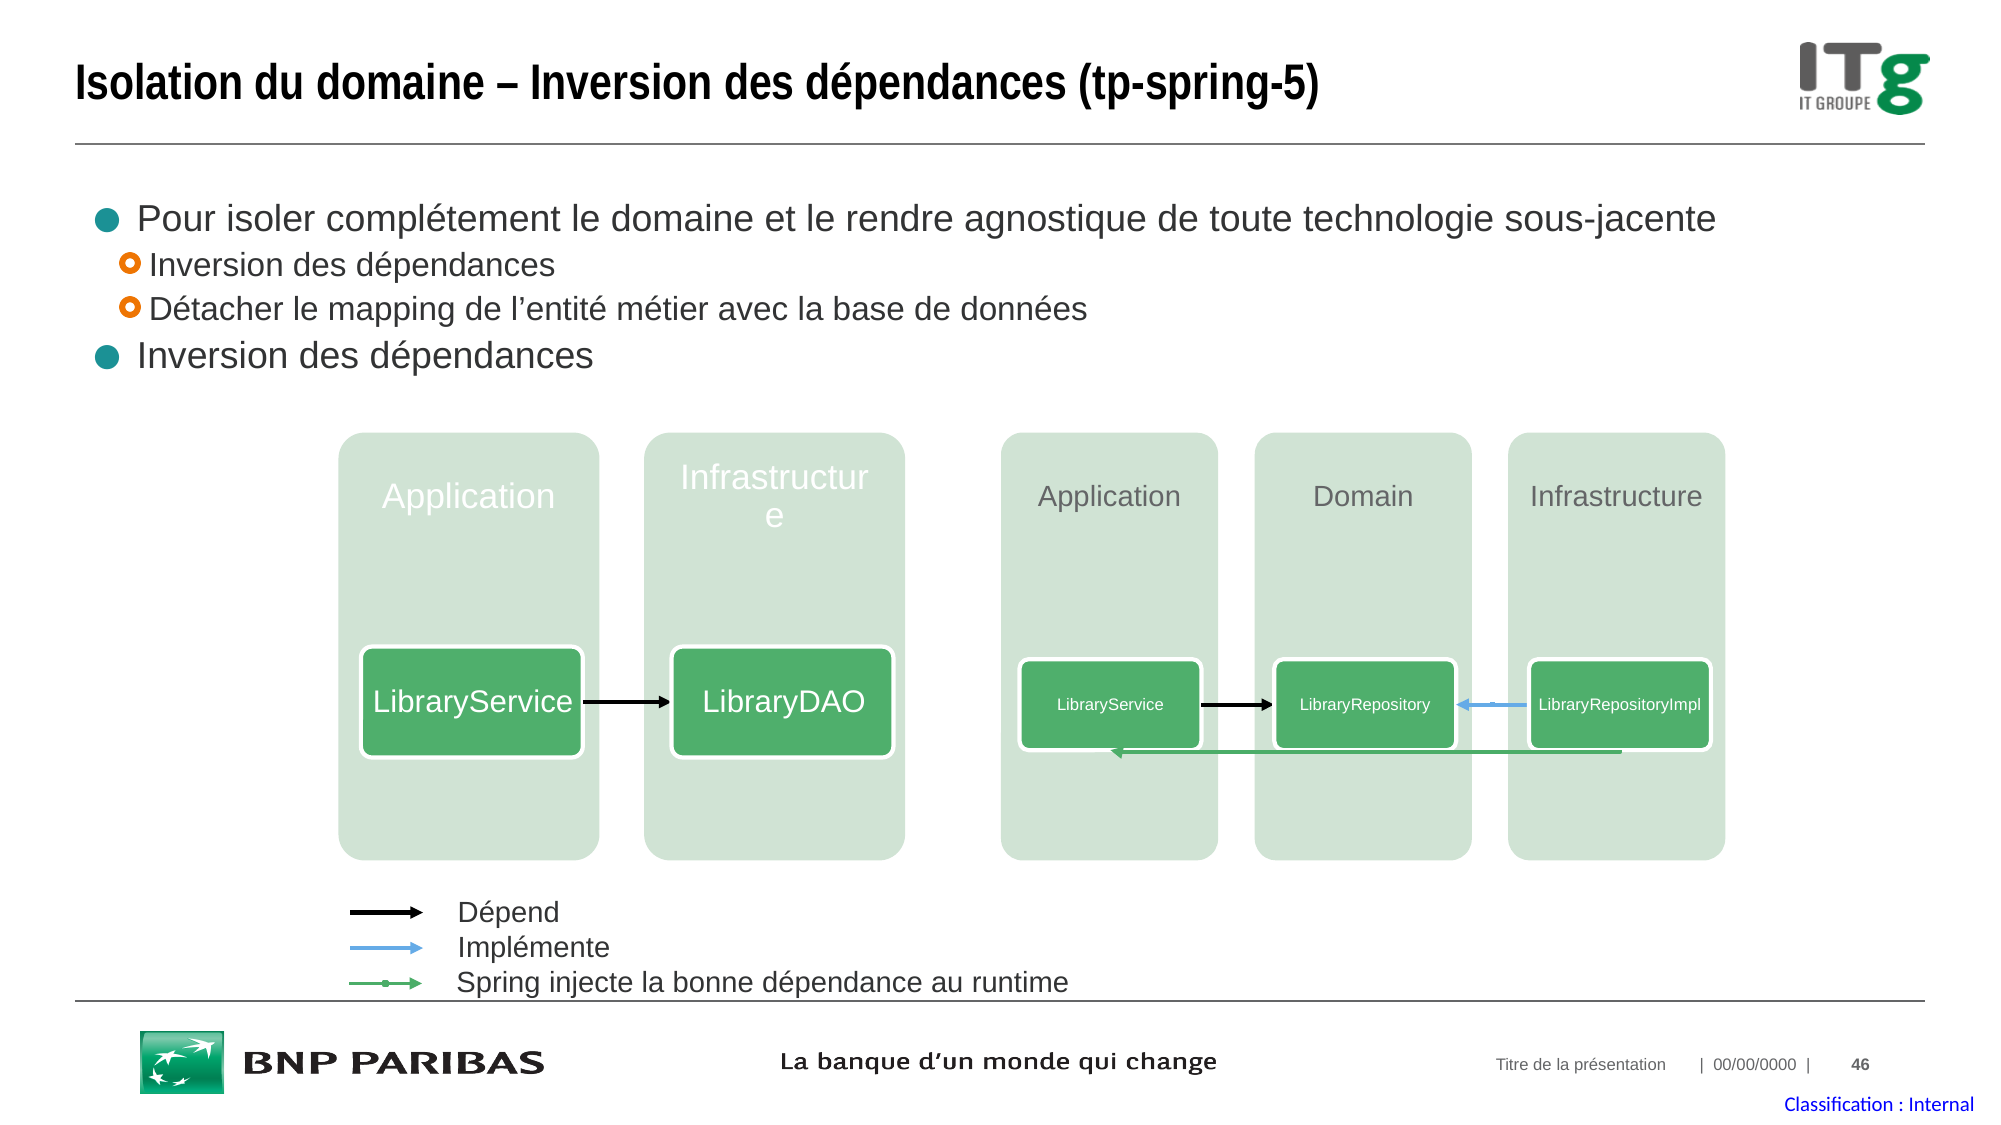

# Isolation du domaine – Inversion des dépendances (tp-spring-5)
Pour isoler complétement le domaine et le rendre agnostique de toute technologie sous-jacente
Inversion des dépendances
Détacher le mapping de l’entité métier avec la base de données
Inversion des dépendances
Infrastructure
Application
LibraryService

LibraryDAO

Application

Domain

Infrastructure

LibraryService

LibraryRepository

LibraryRepositoryImpl

Dépend

Implémente

Spring injecte la bonne dépendance au runtime

Titre de la présentation
|  00/00/0000  |
46